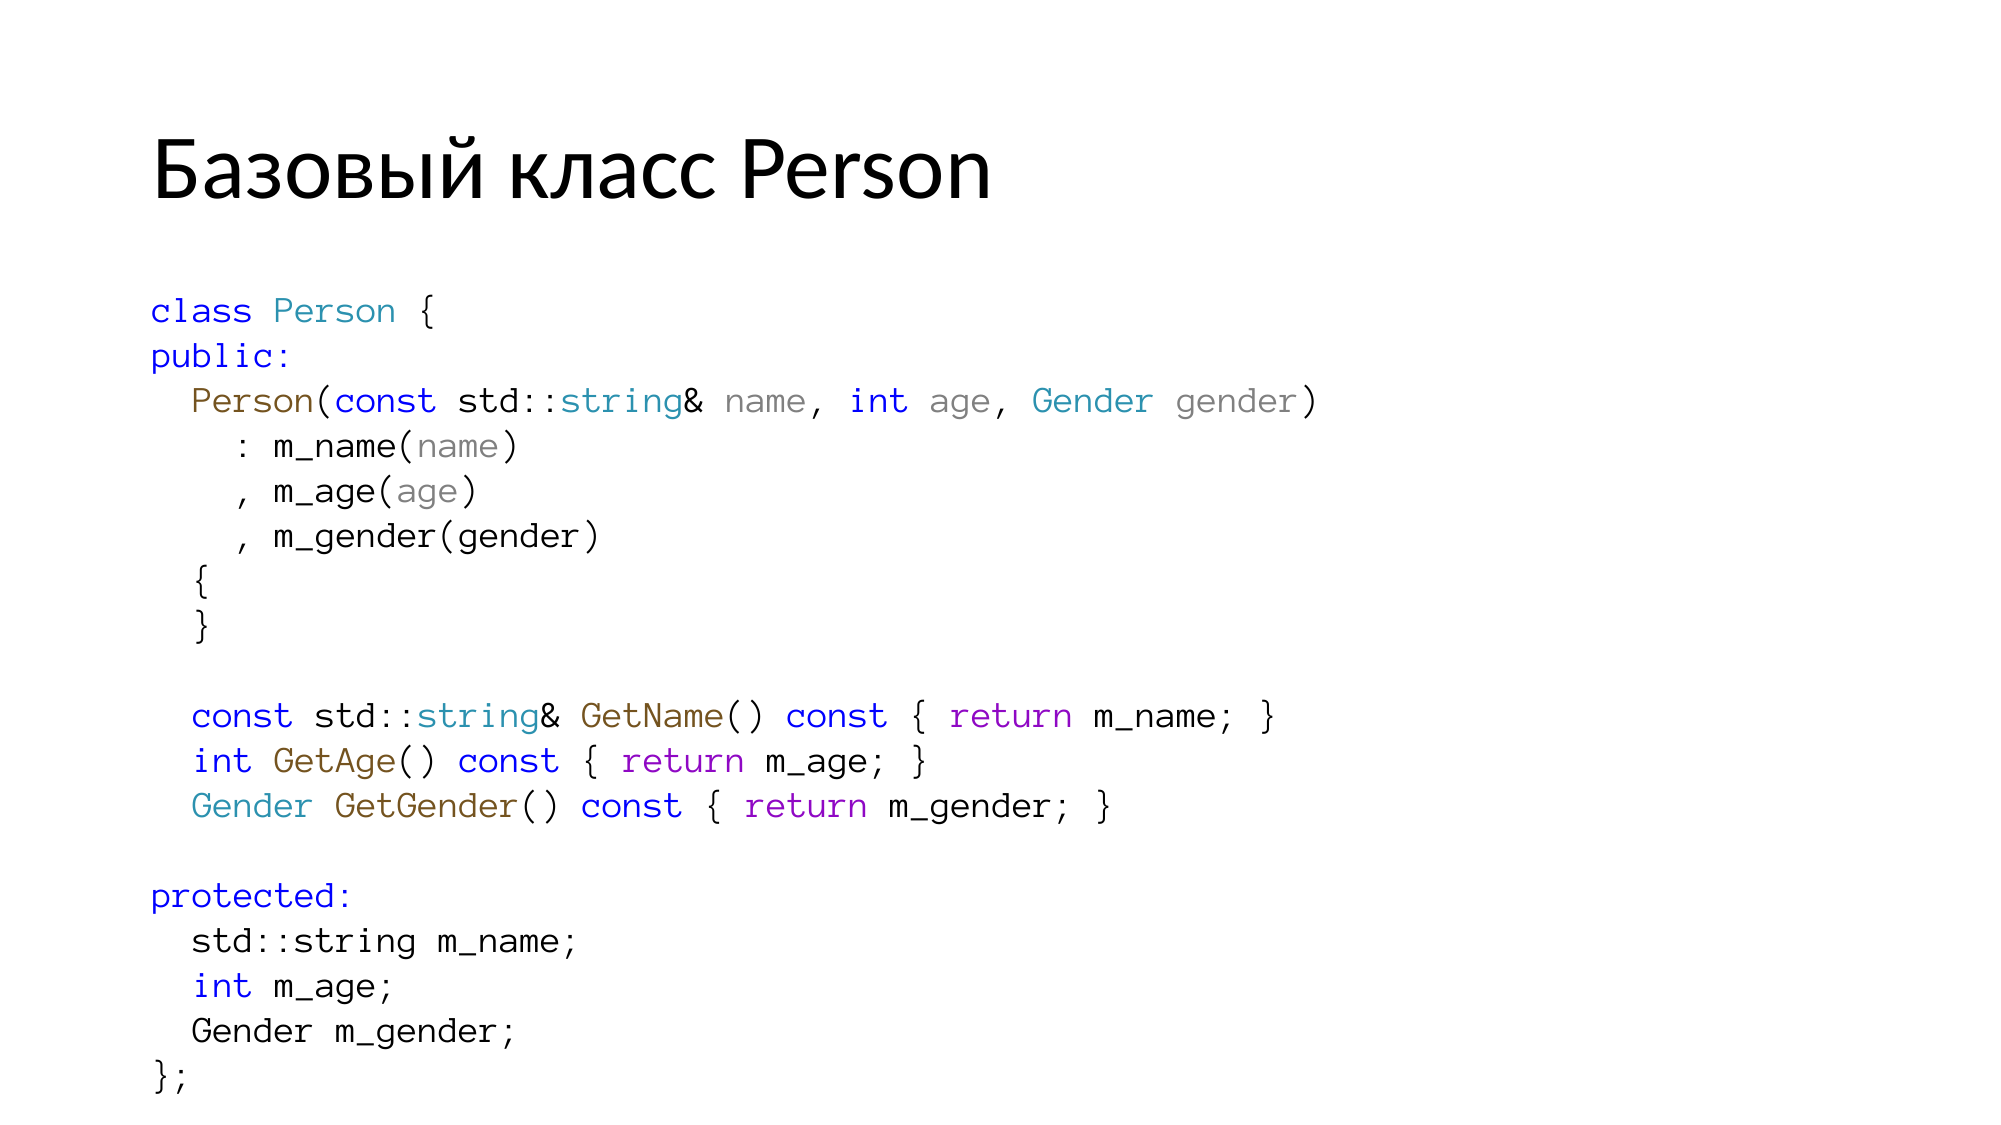

# Базовый класс Person
class Person {
public:
  Person(const std::string& name, int age, Gender gender)
    : m_name(name)
    , m_age(age)
    , m_gender(gender)
  {
  }
  const std::string& GetName() const { return m_name; }
  int GetAge() const { return m_age; }
  Gender GetGender() const { return m_gender; }
protected:
  std::string m_name;
  int m_age;
  Gender m_gender;
};